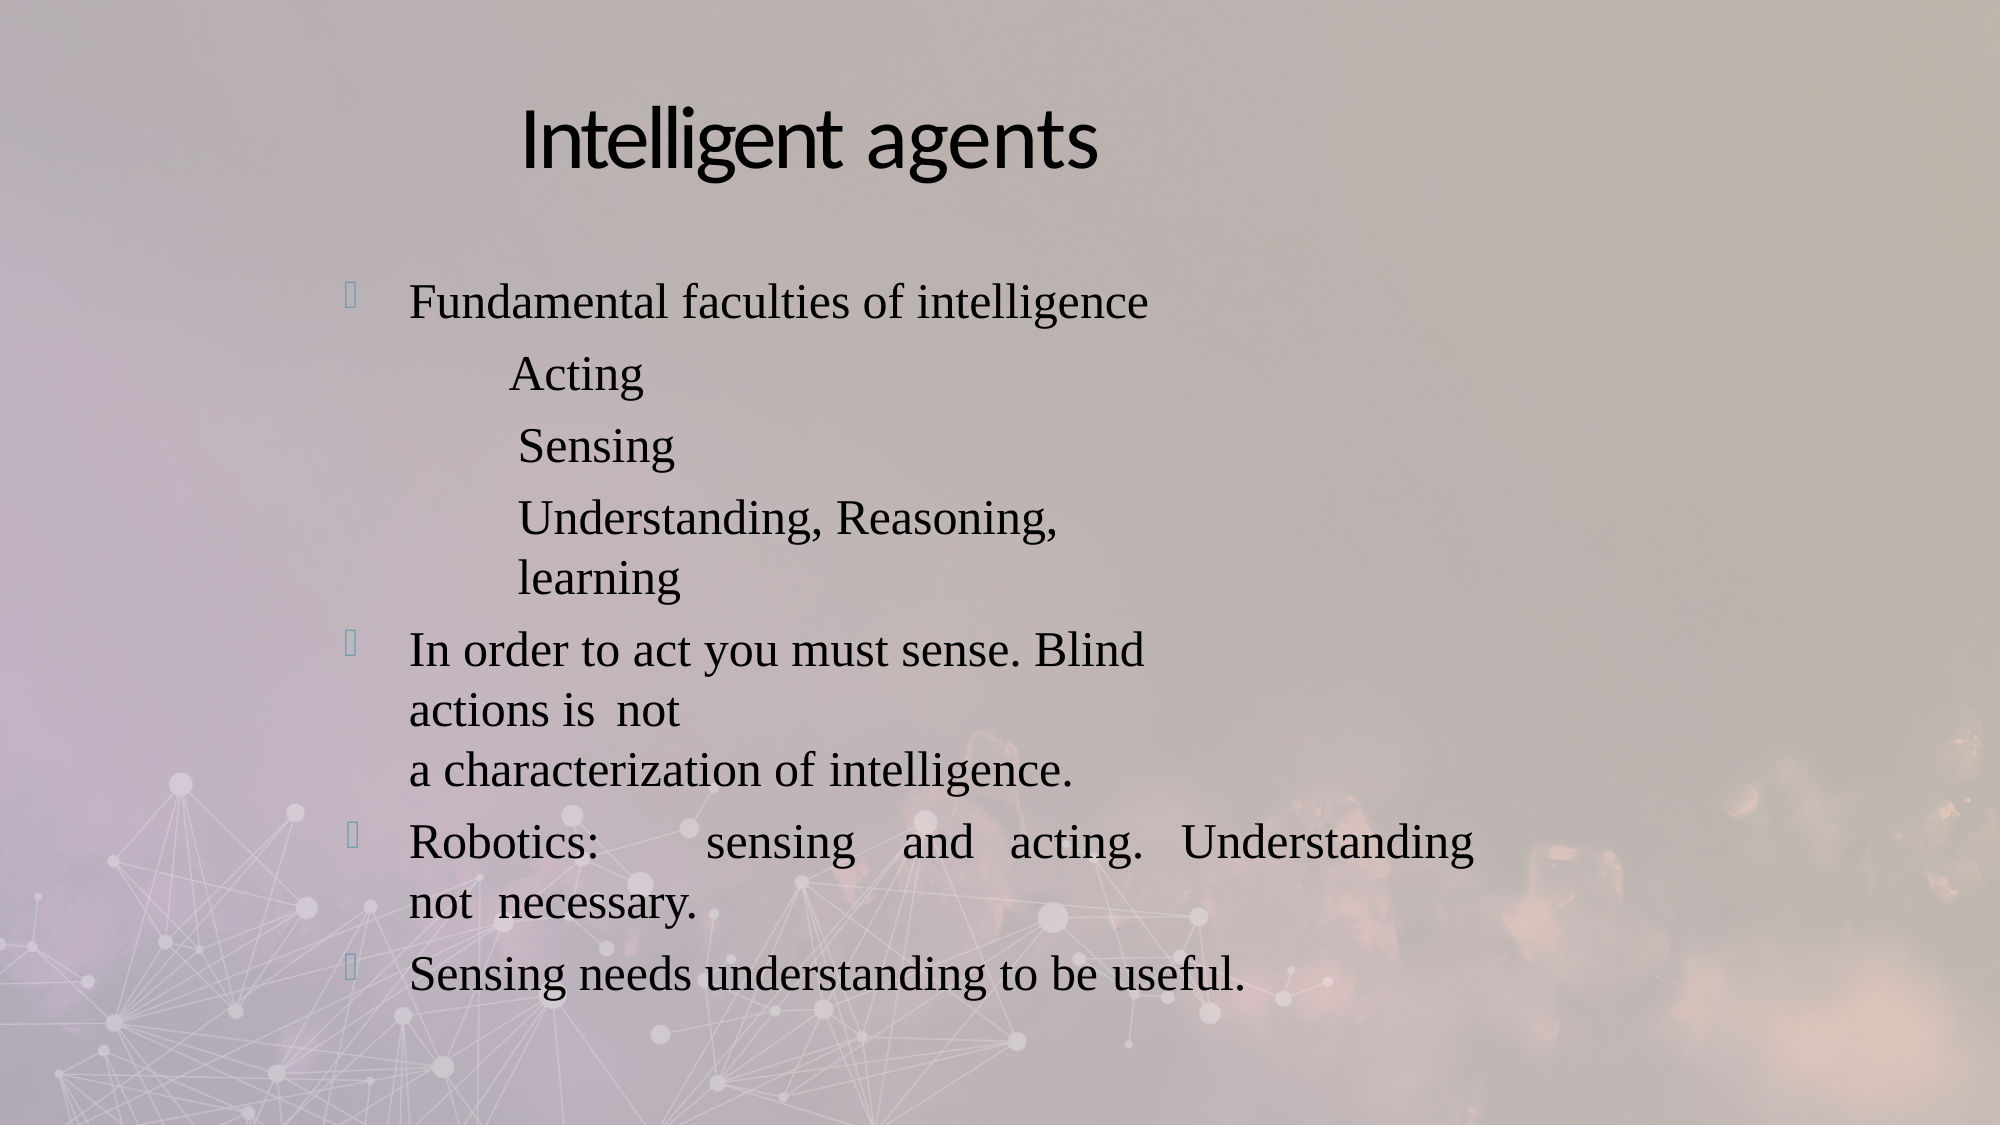

# Intelligent agents
Fundamental faculties of intelligence     		   Acting
Sensing
Understanding, Reasoning, learning
In order to act you must sense. Blind actions is not
a characterization of intelligence.
Robotics:	sensing	and	acting.	Understanding	not  necessary.
Sensing needs understanding to be useful.